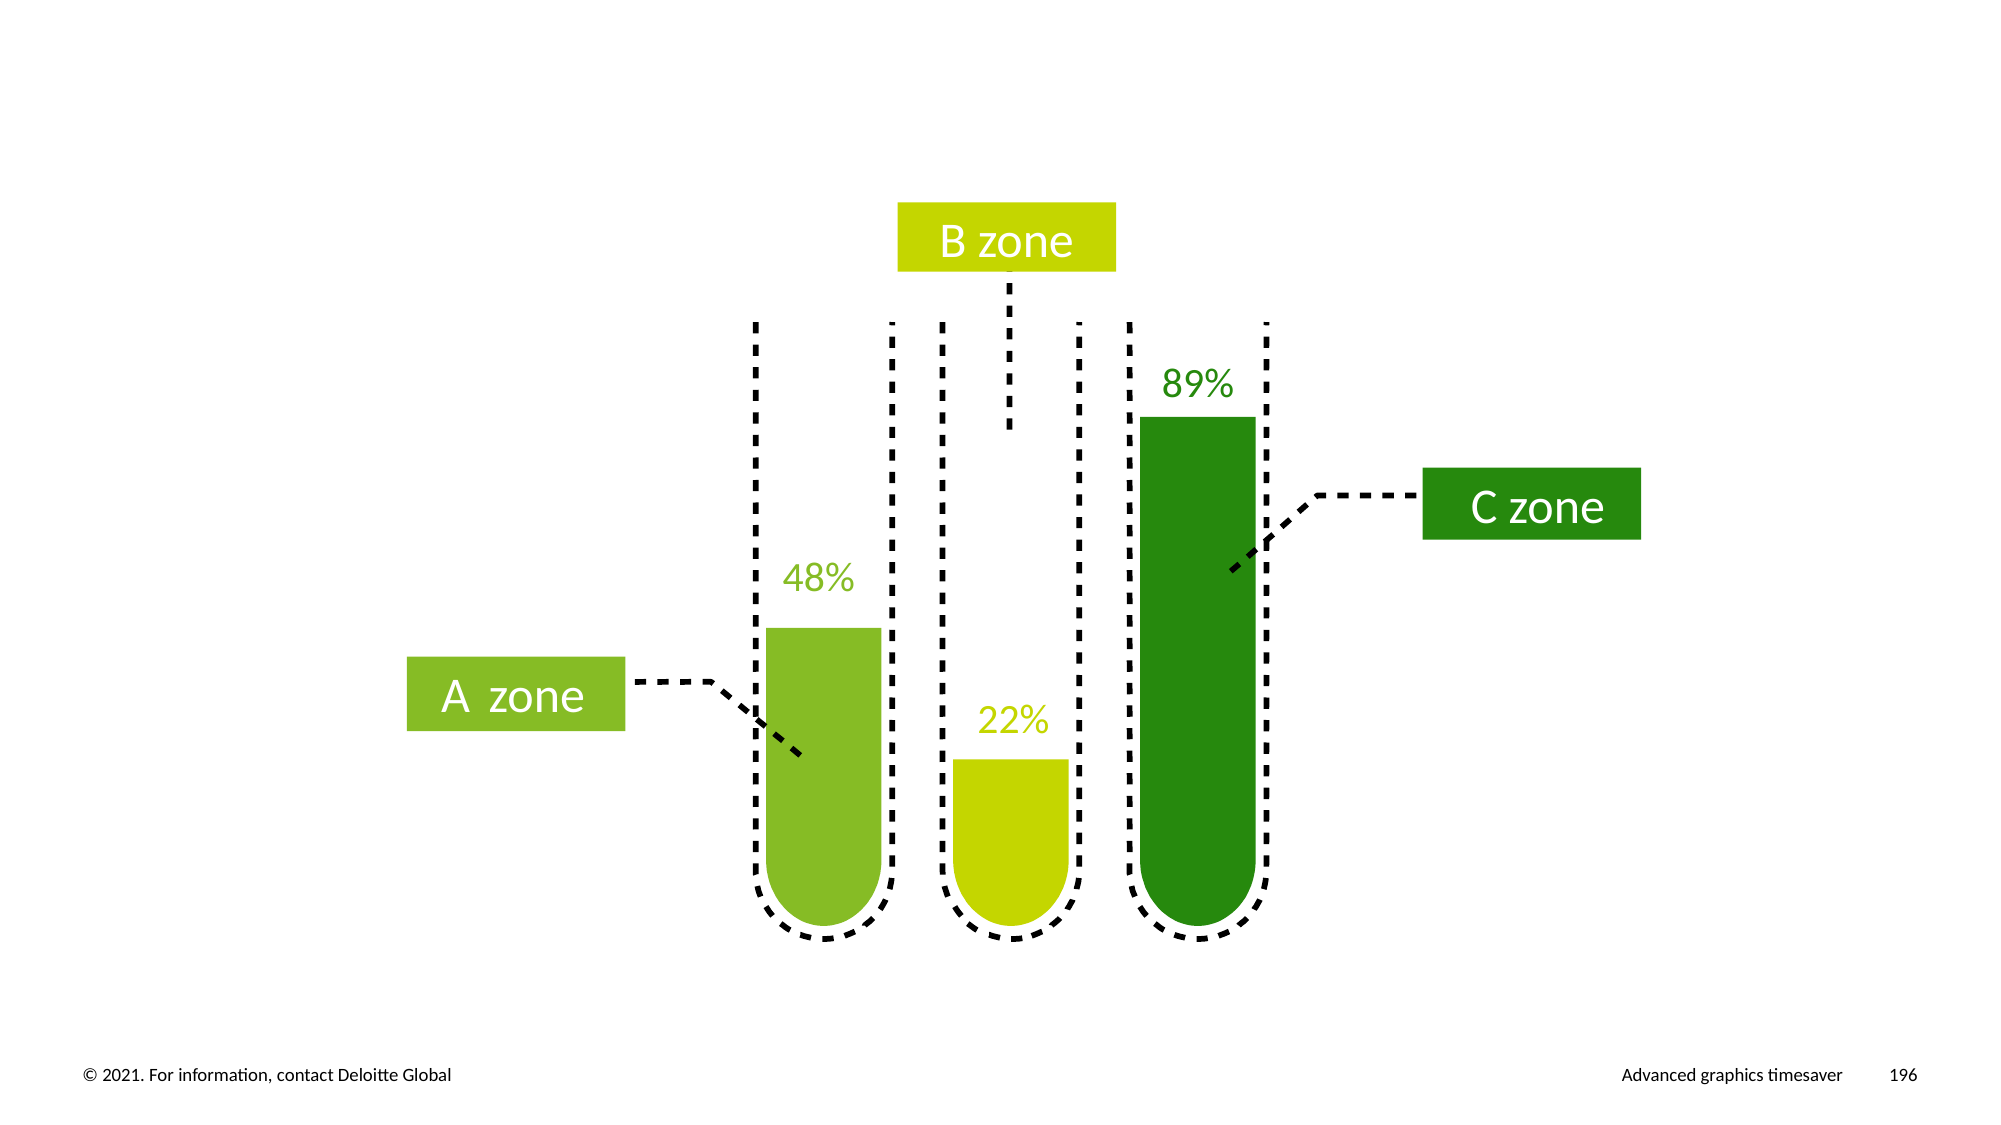

B zone

89%

C zone

48%

A
 zone

22%